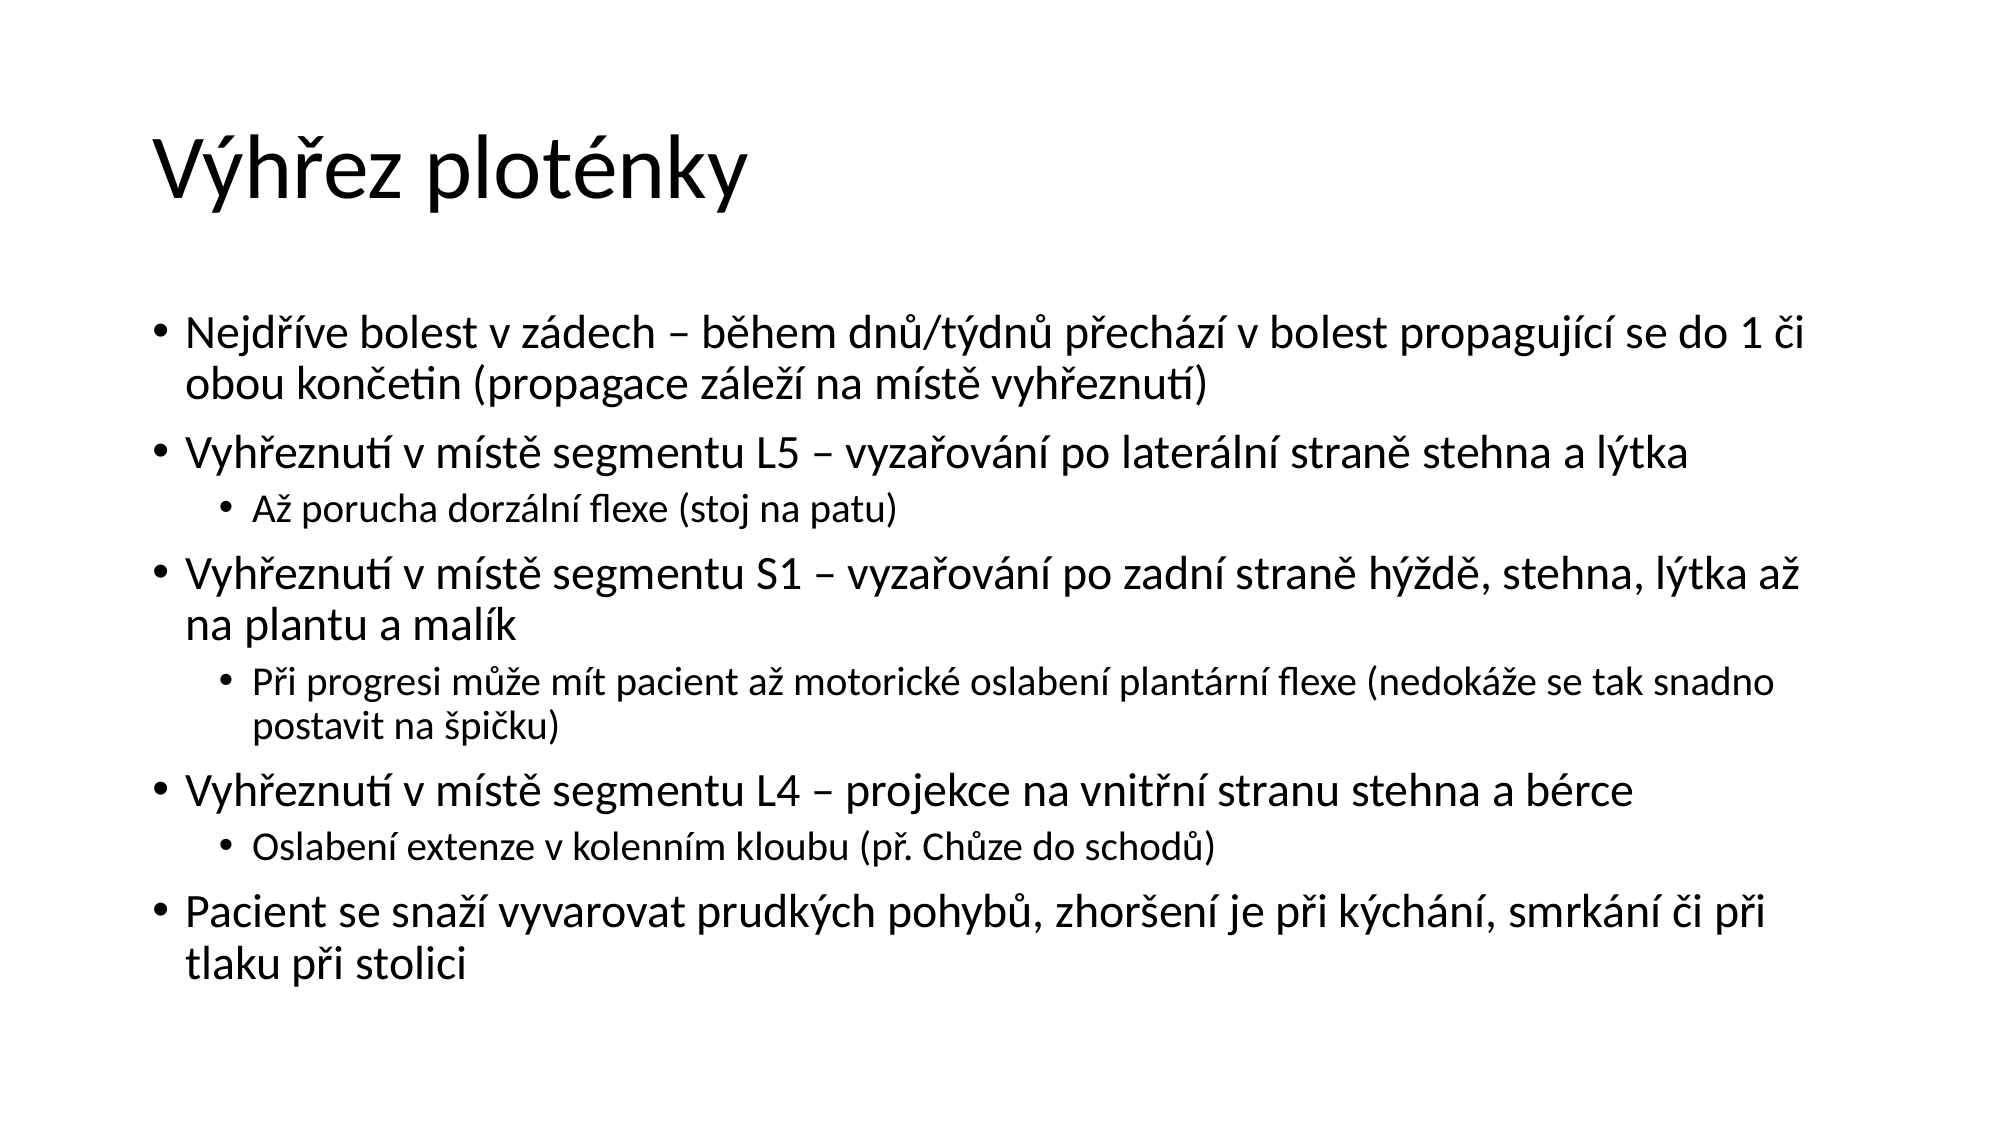

# Výhřez ploténky
Nejdříve bolest v zádech – během dnů/týdnů přechází v bolest propagující se do 1 či obou končetin (propagace záleží na místě vyhřeznutí)
Vyhřeznutí v místě segmentu L5 – vyzařování po laterální straně stehna a lýtka
Až porucha dorzální flexe (stoj na patu)
Vyhřeznutí v místě segmentu S1 – vyzařování po zadní straně hýždě, stehna, lýtka až na plantu a malík
Při progresi může mít pacient až motorické oslabení plantární flexe (nedokáže se tak snadno postavit na špičku)
Vyhřeznutí v místě segmentu L4 – projekce na vnitřní stranu stehna a bérce
Oslabení extenze v kolenním kloubu (př. Chůze do schodů)
Pacient se snaží vyvarovat prudkých pohybů, zhoršení je při kýchání, smrkání či při tlaku při stolici